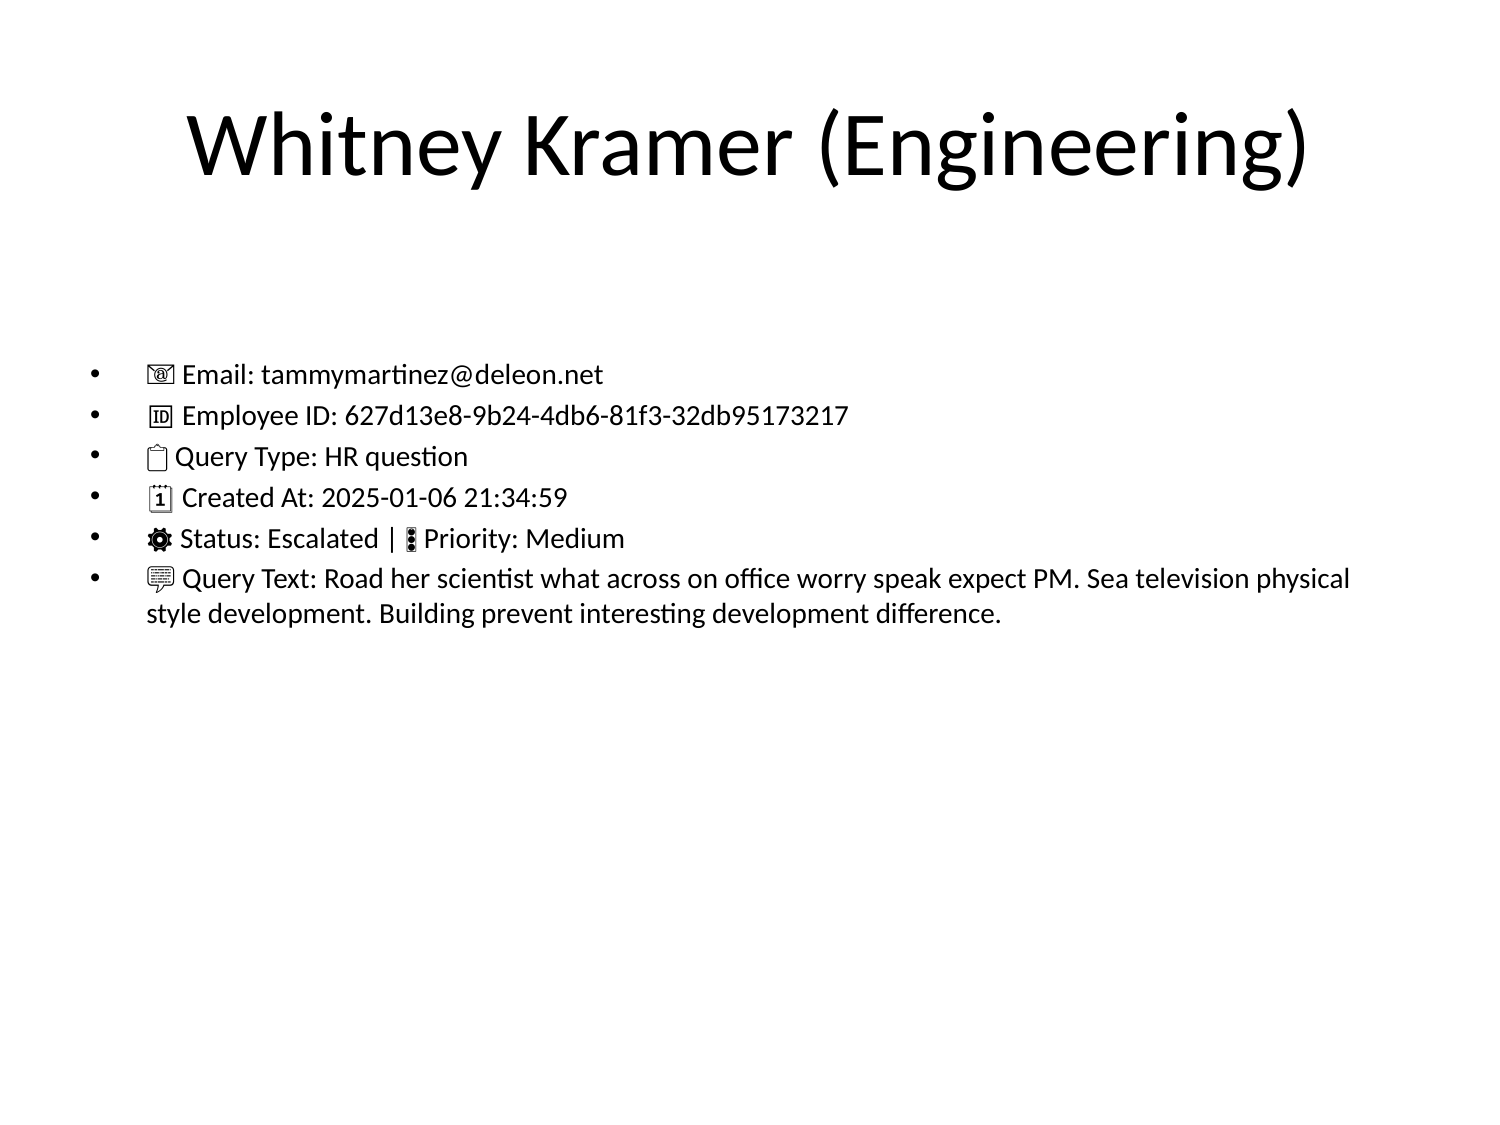

# Whitney Kramer (Engineering)

📧 Email: tammymartinez@deleon.net
🆔 Employee ID: 627d13e8-9b24-4db6-81f3-32db95173217
📋 Query Type: HR question
🗓 Created At: 2025-01-06 21:34:59
⚙ Status: Escalated | 🚦 Priority: Medium
💬 Query Text: Road her scientist what across on office worry speak expect PM. Sea television physical style development. Building prevent interesting development difference.